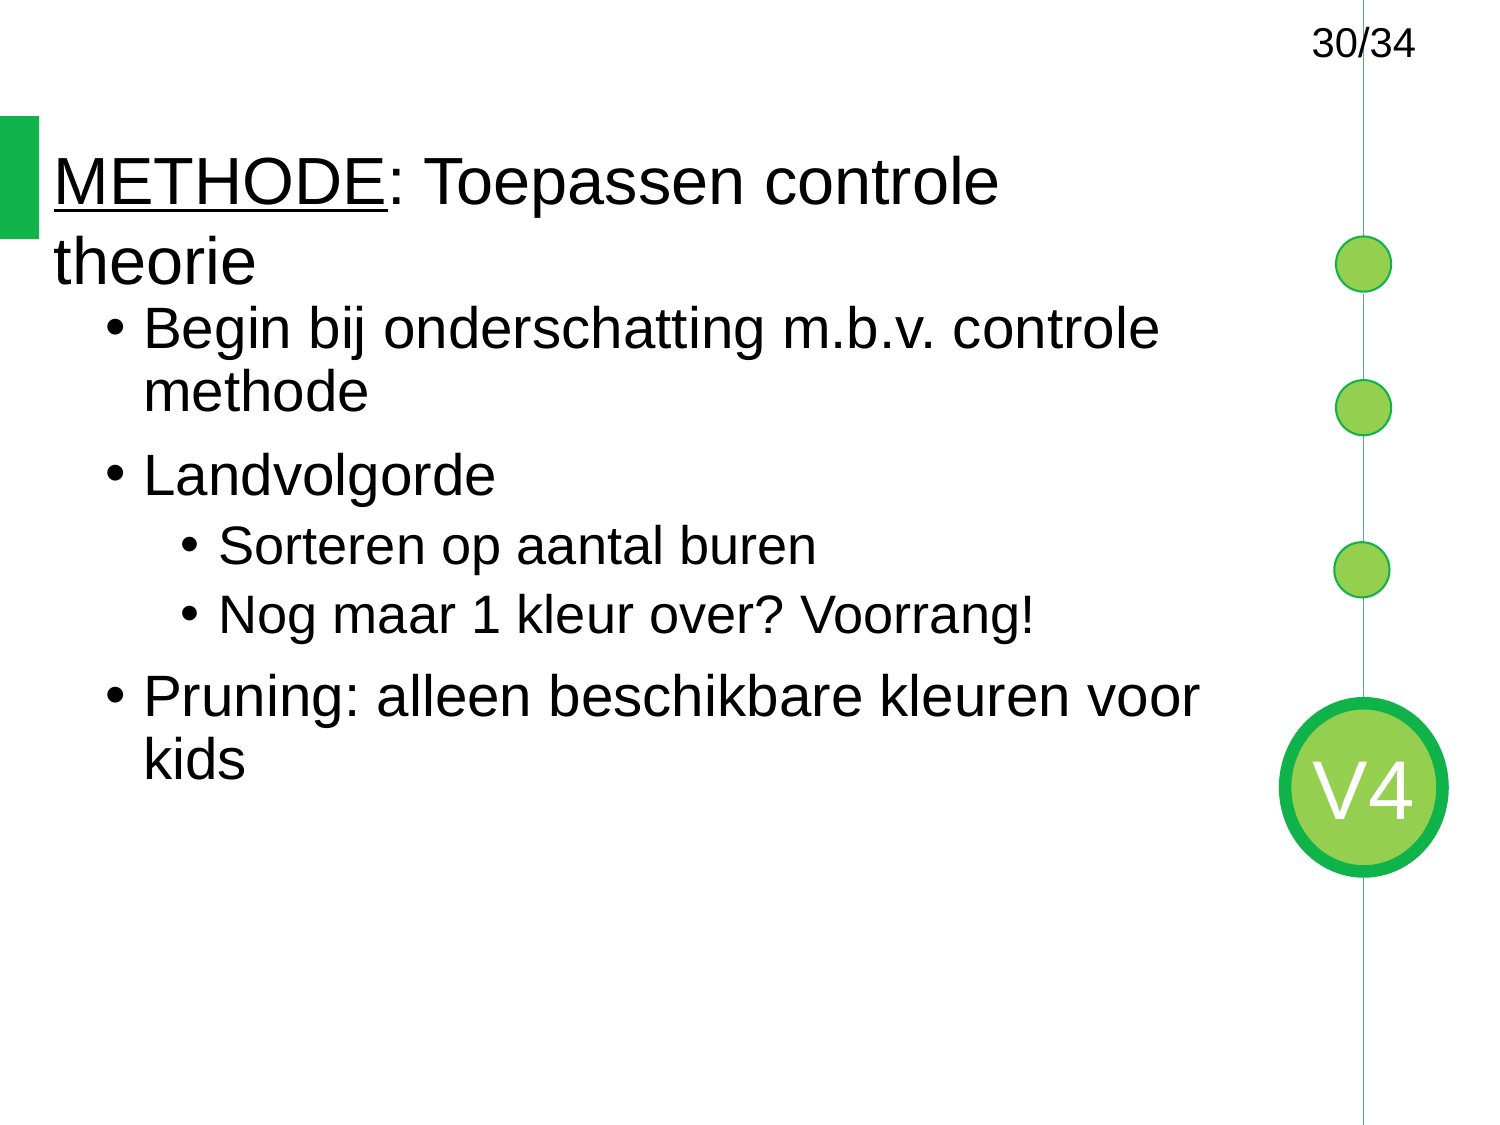

30/34

METHODE: Toepassen controle theorie

Begin bij onderschatting m.b.v. controle methode
Landvolgorde
Sorteren op aantal buren
Nog maar 1 kleur over? Voorrang!
Pruning: alleen beschikbare kleuren voor kids

1

V4